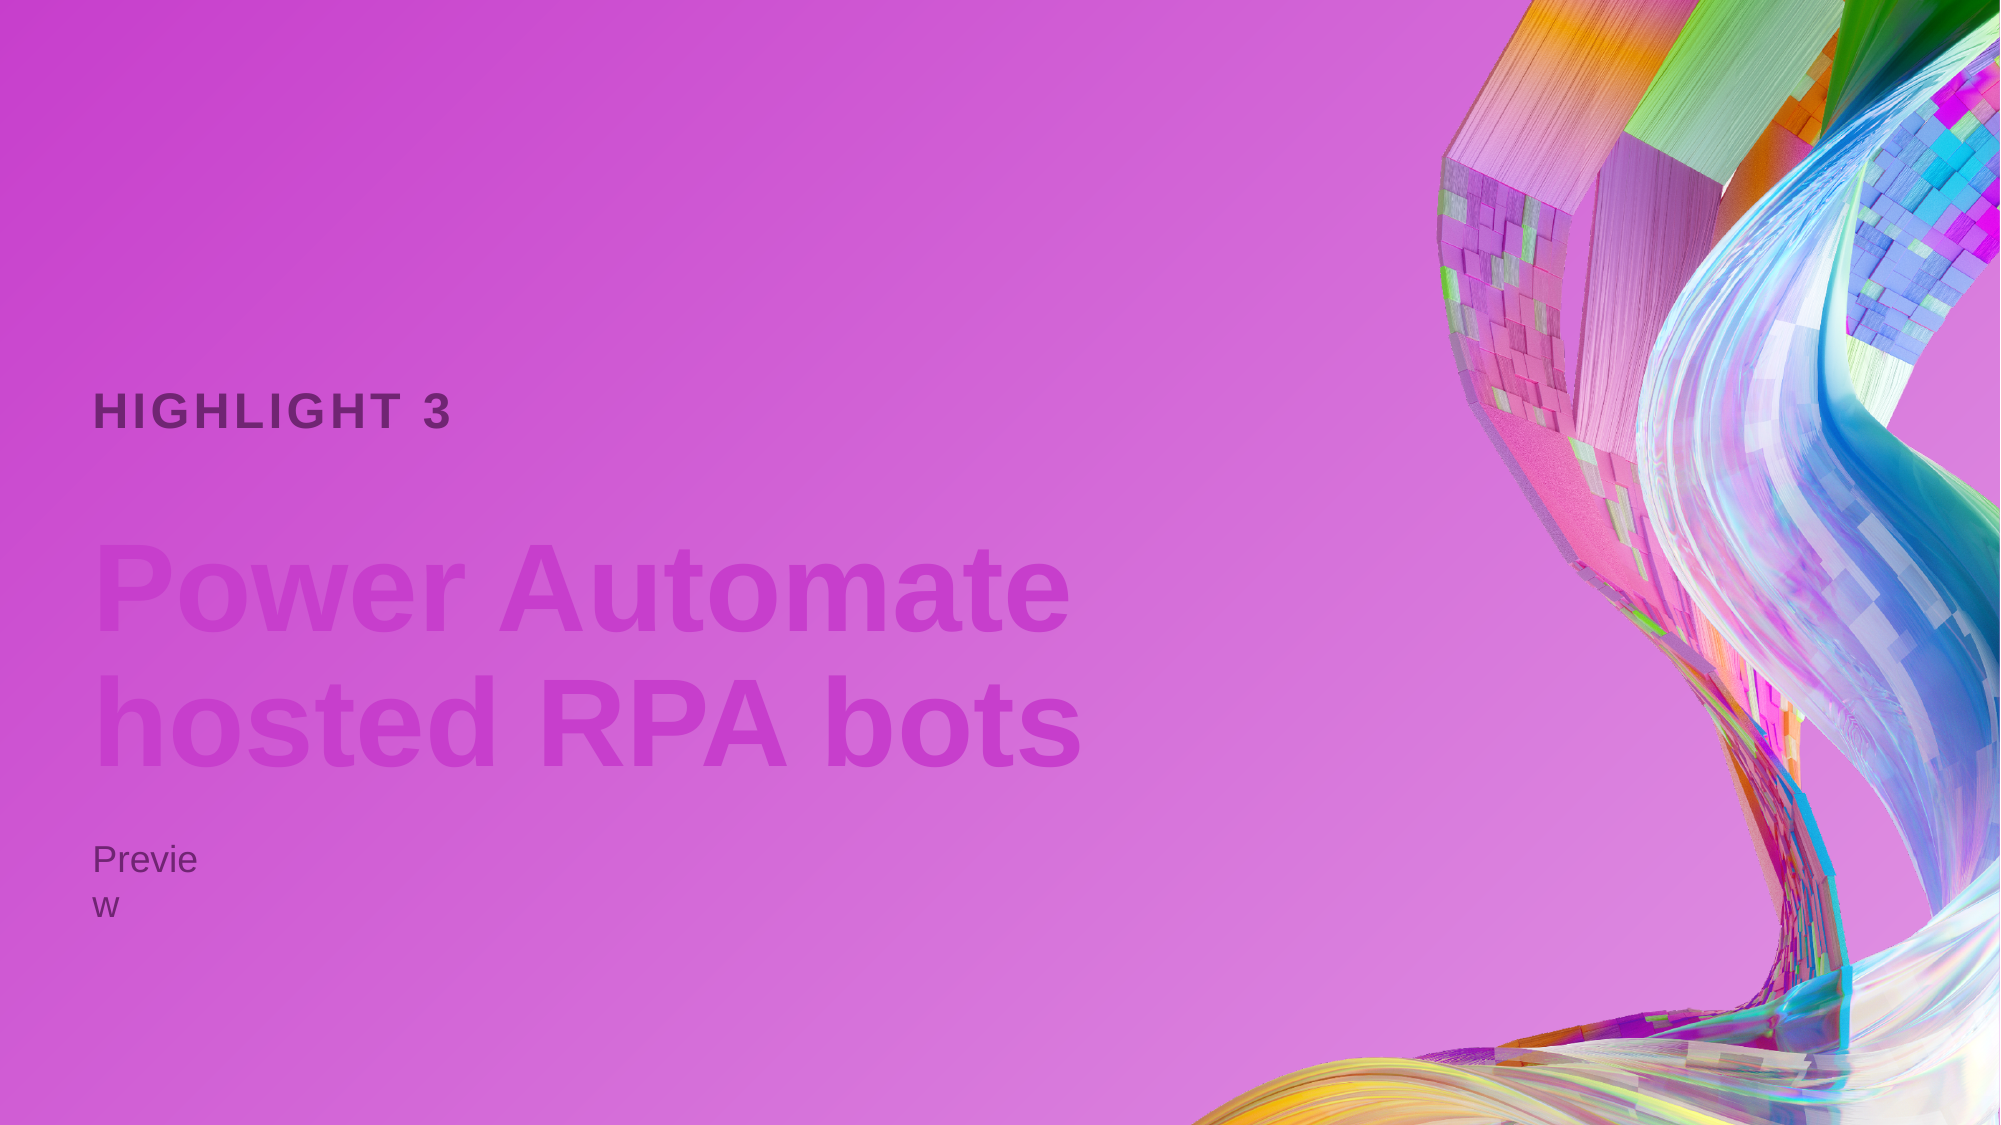

HIGHLIGHT 3
Power Automate
hosted RPA bots
Preview